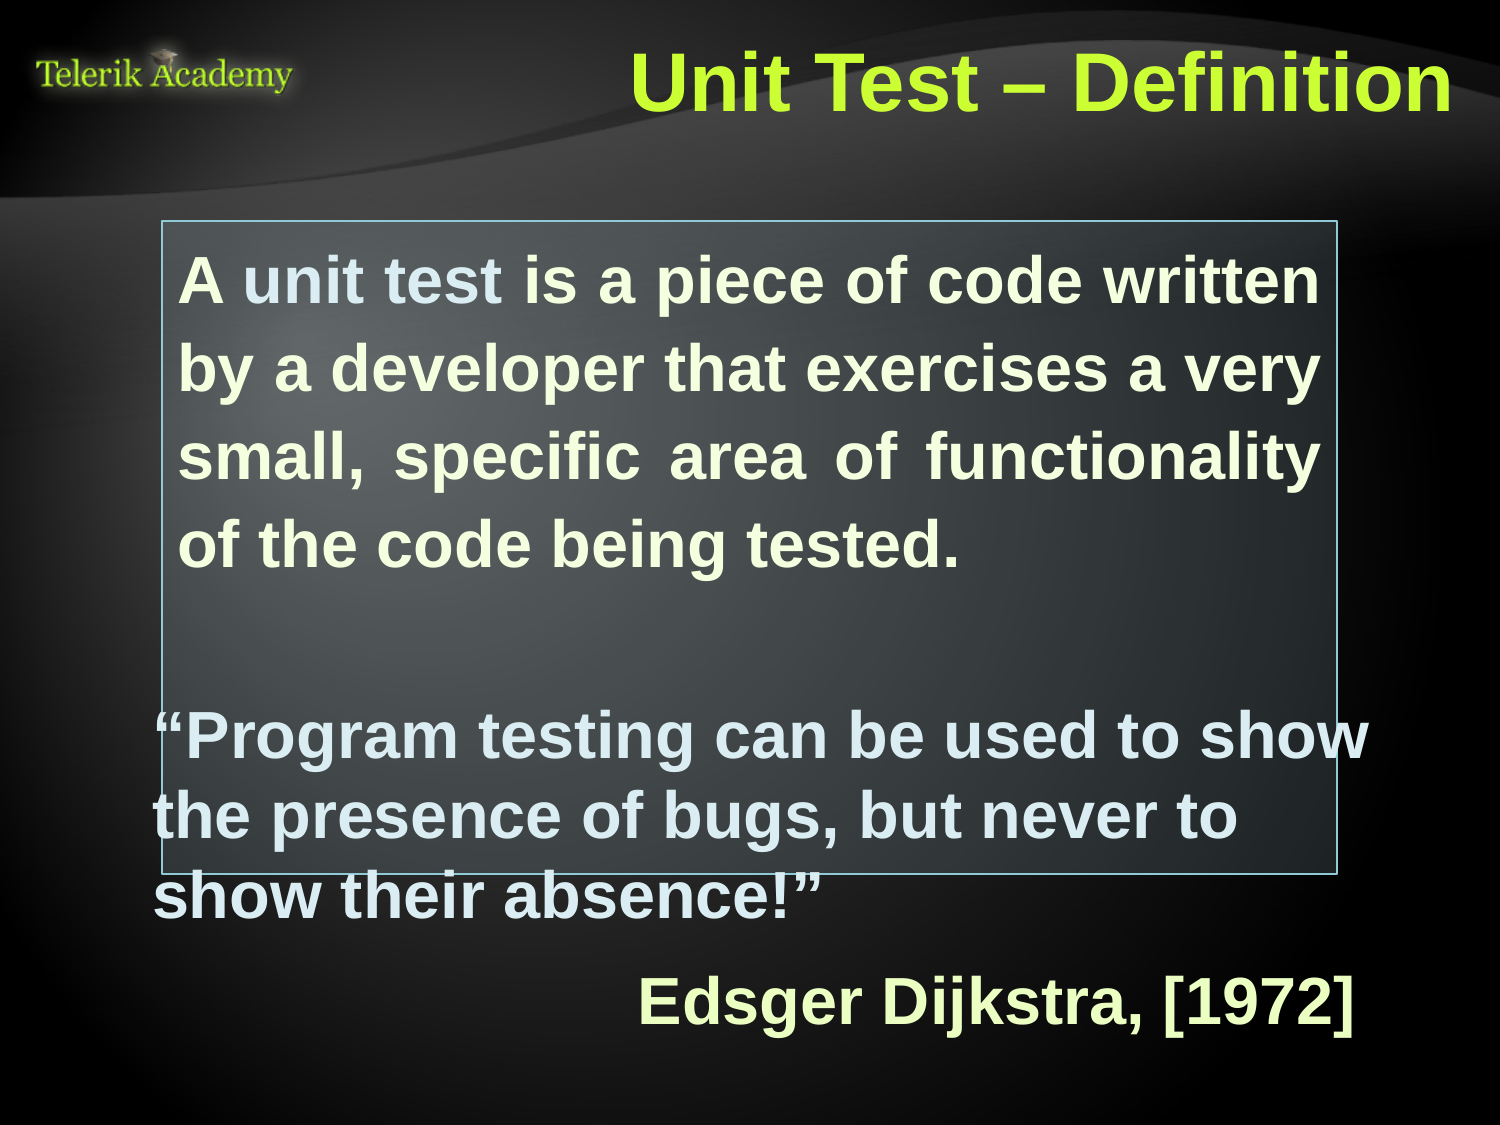

# Unit Test – Definition
A unit test is a piece of code written by a developer that exercises a very small, specific area of functionality of the code being tested.
“Program testing can be used to show the presence of bugs, but never to show their absence!”
Edsger Dijkstra, [1972]